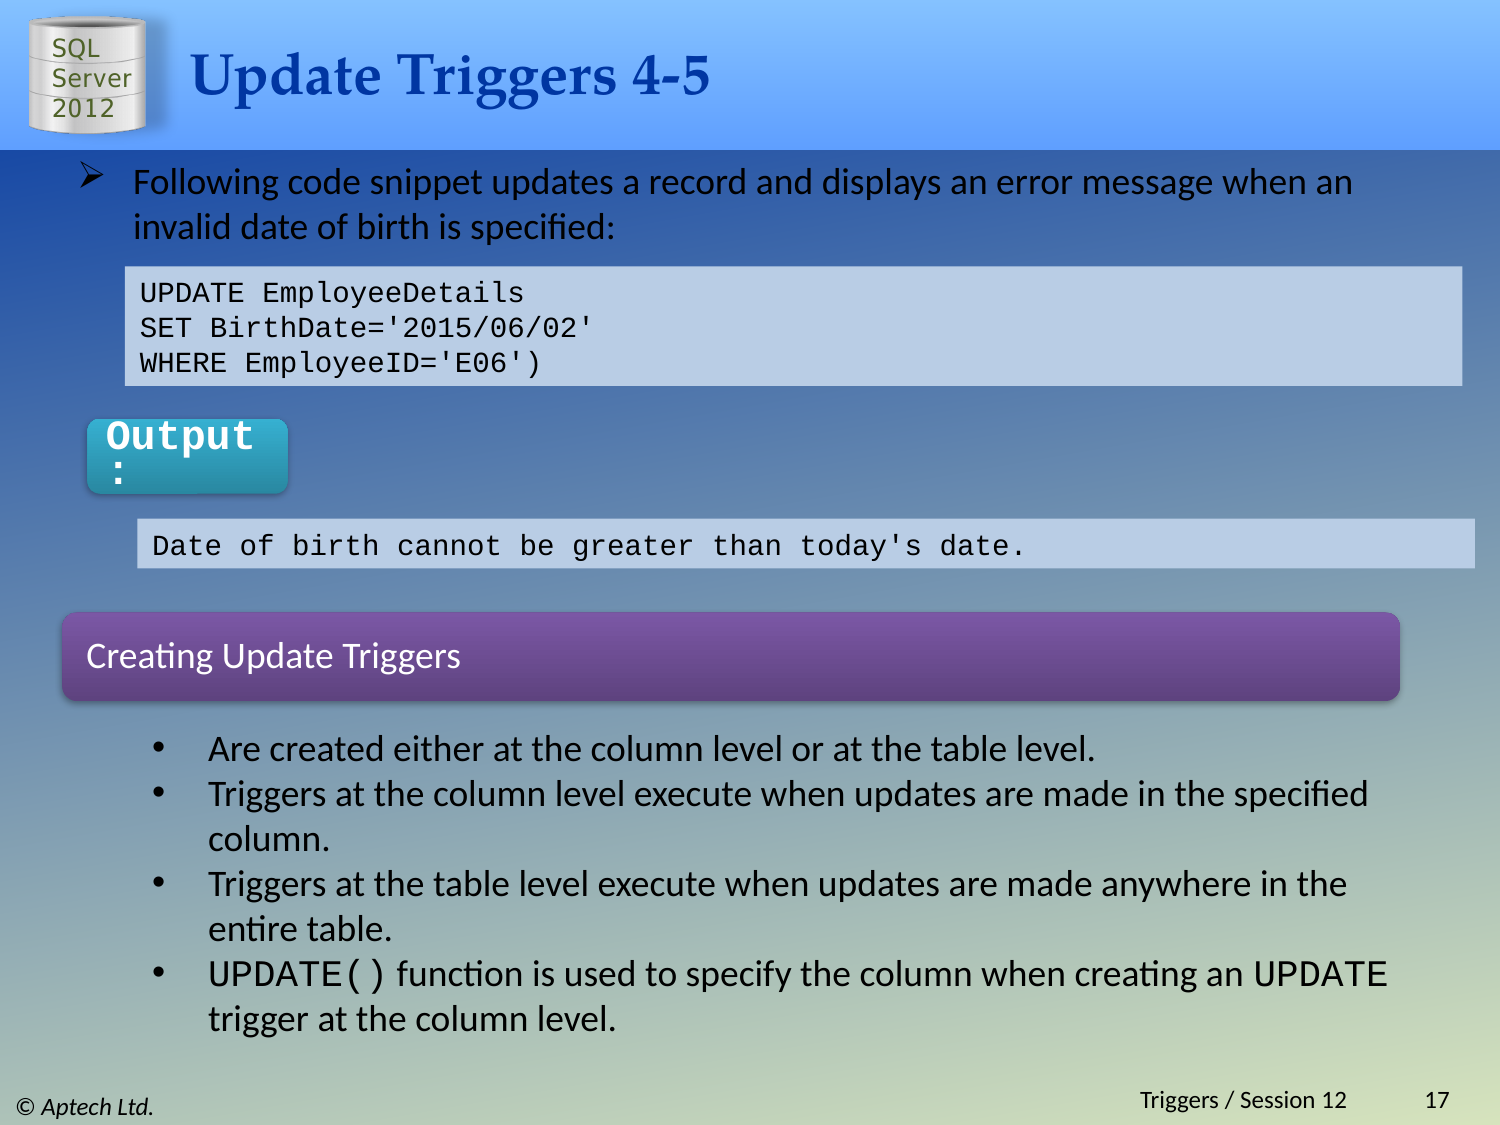

# Update Triggers 4-5
Following code snippet updates a record and displays an error message when an invalid date of birth is specified:
UPDATE EmployeeDetails
SET BirthDate='2015/06/02'
WHERE EmployeeID='E06')
Output:
Date of birth cannot be greater than today's date.

Creating Update Triggers
Are created either at the column level or at the table level.
Triggers at the column level execute when updates are made in the specified column.
Triggers at the table level execute when updates are made anywhere in the entire table.
UPDATE() function is used to specify the column when creating an UPDATE trigger at the column level.
Triggers / Session 12
17